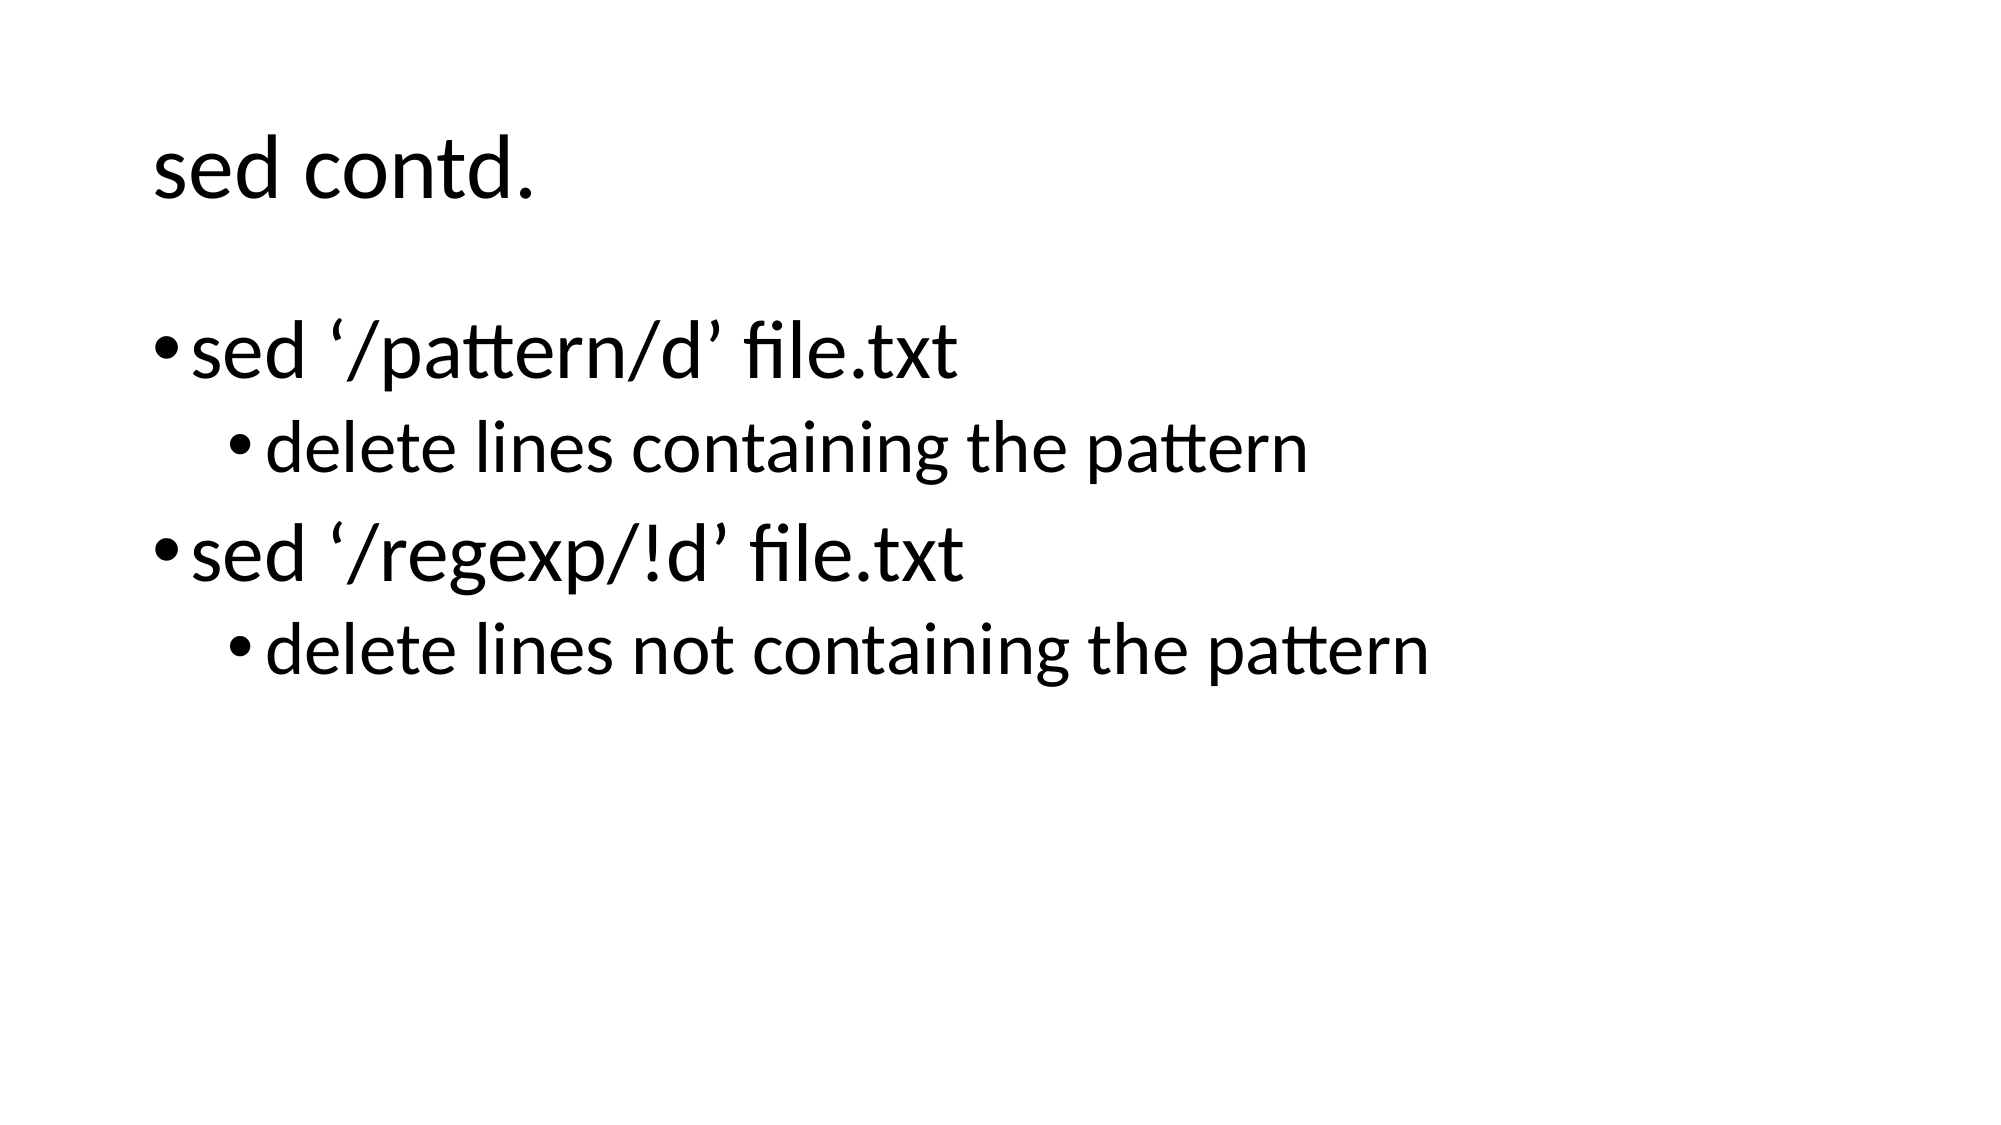

# sed contd.
sed ‘/pattern/d’ file.txt
delete lines containing the pattern
sed ‘/regexp/!d’ file.txt
delete lines not containing the pattern